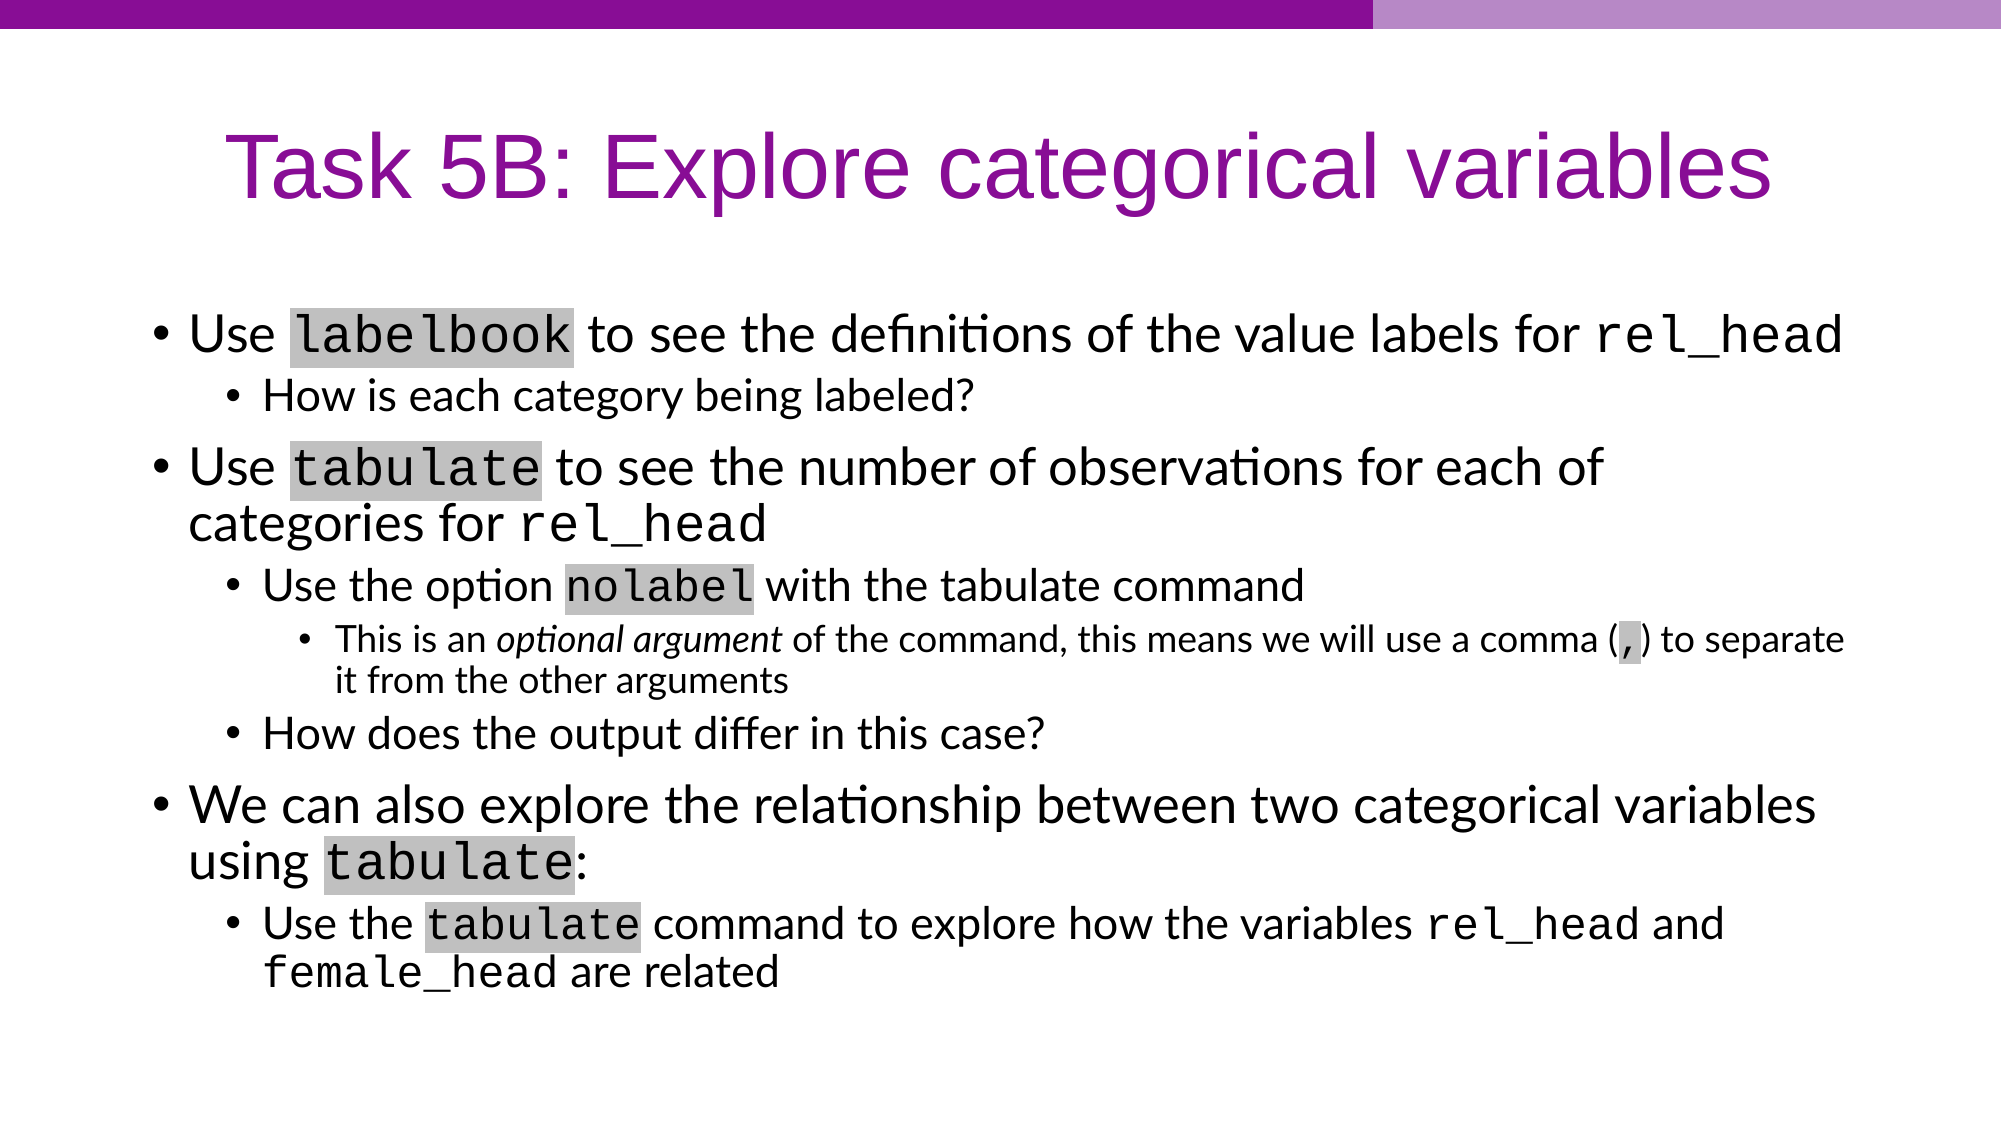

# Task 5B: Explore categorical variables
Use labelbook to see the definitions of the value labels for rel_head
How is each category being labeled?
Use tabulate to see the number of observations for each of categories for rel_head
Use the option nolabel with the tabulate command
This is an optional argument of the command, this means we will use a comma (,) to separate it from the other arguments
How does the output differ in this case?
We can also explore the relationship between two categorical variables using tabulate:
Use the tabulate command to explore how the variables rel_head and female_head are related